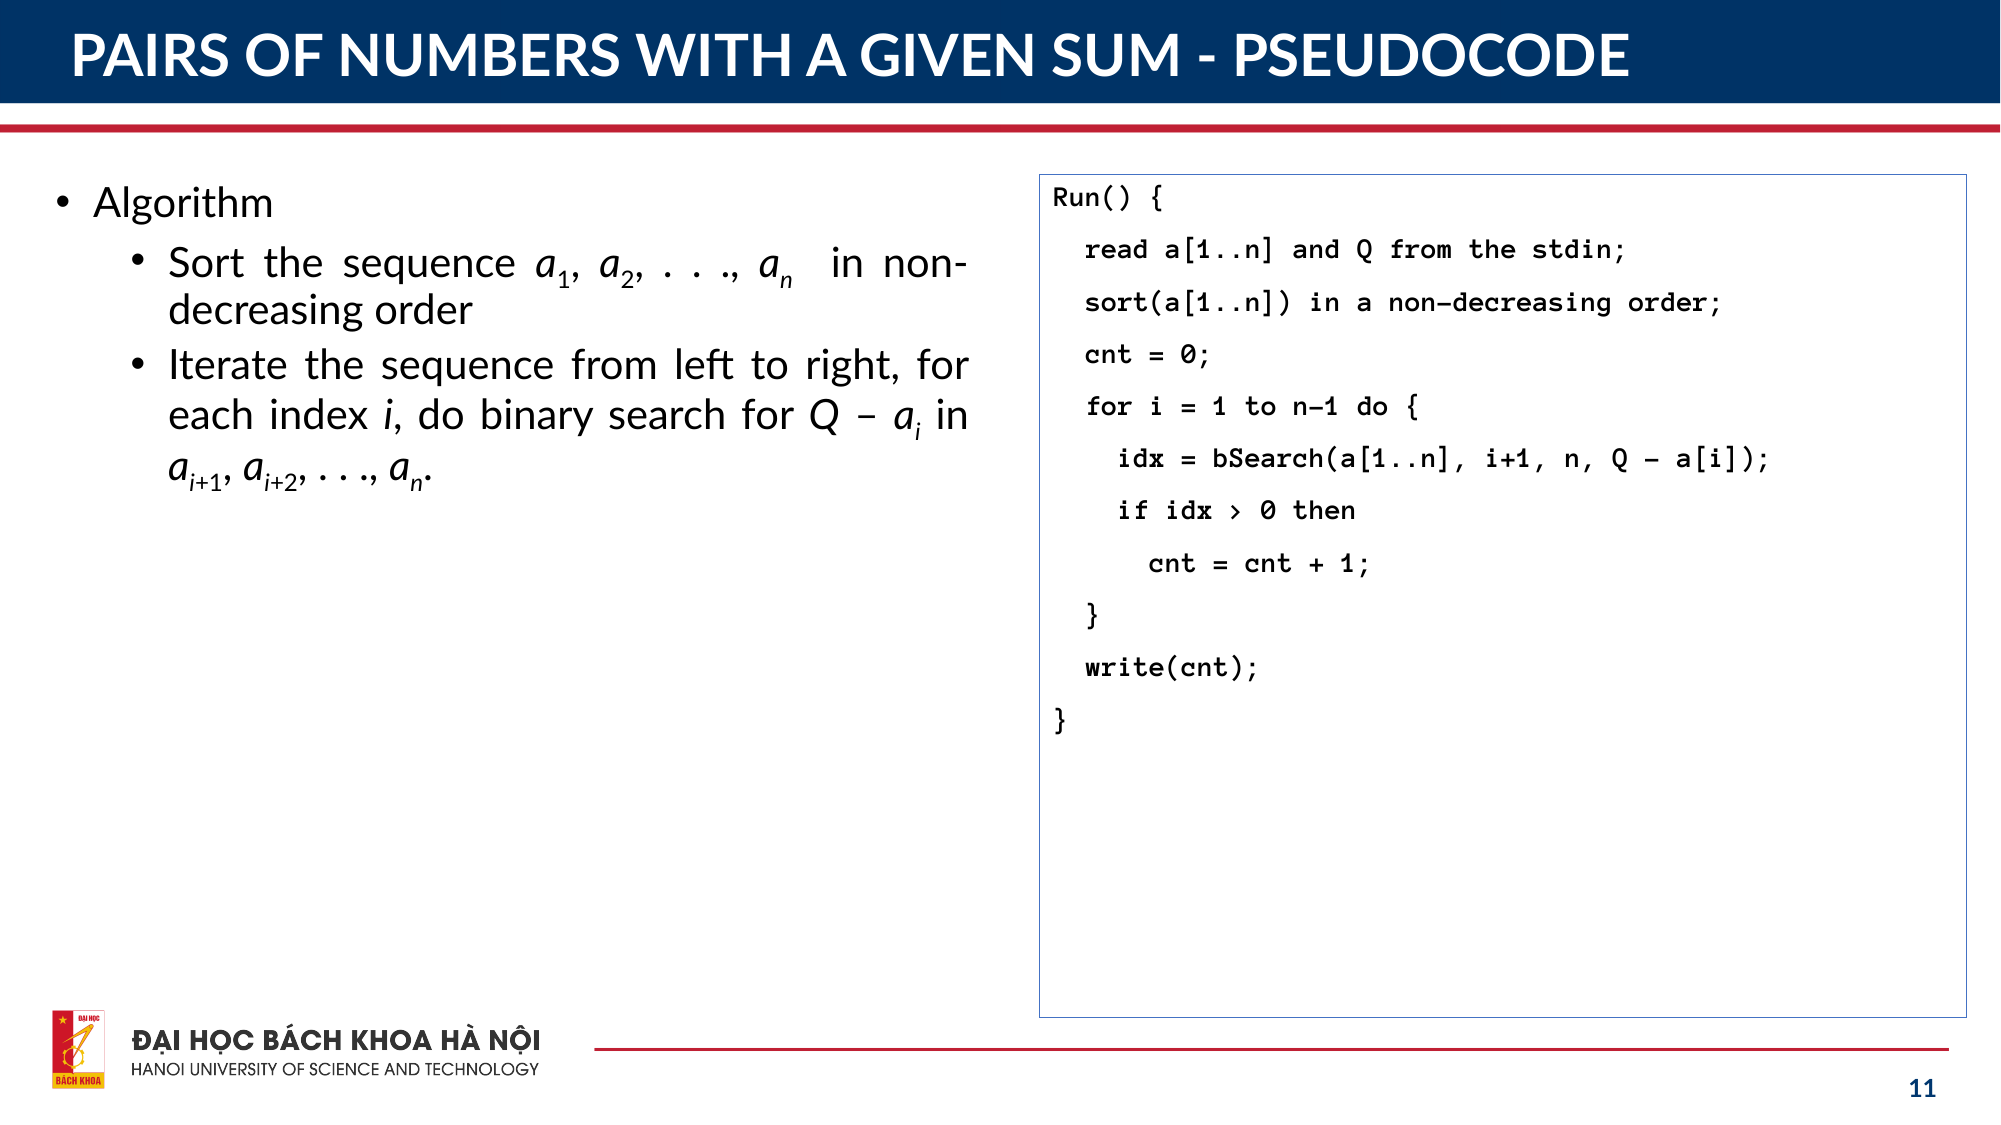

# PAIRS OF NUMBERS WITH A GIVEN SUM - PSEUDOCODE
Algorithm
Sort the sequence a1, a2, . . ., an  in non-decreasing order
Iterate the sequence from left to right, for each index i, do binary search for Q – ai in ai+1, ai+2, . . ., an.
Run() {
  read a[1..n] and Q from the stdin;
  sort(a[1..n]) in a non-decreasing order;
  cnt = 0;
  for i = 1 to n-1 do {
    idx = bSearch(a[1..n], i+1, n, Q – a[i]);
    if idx > 0 then
      cnt = cnt + 1;
  }
  write(cnt);
}
11